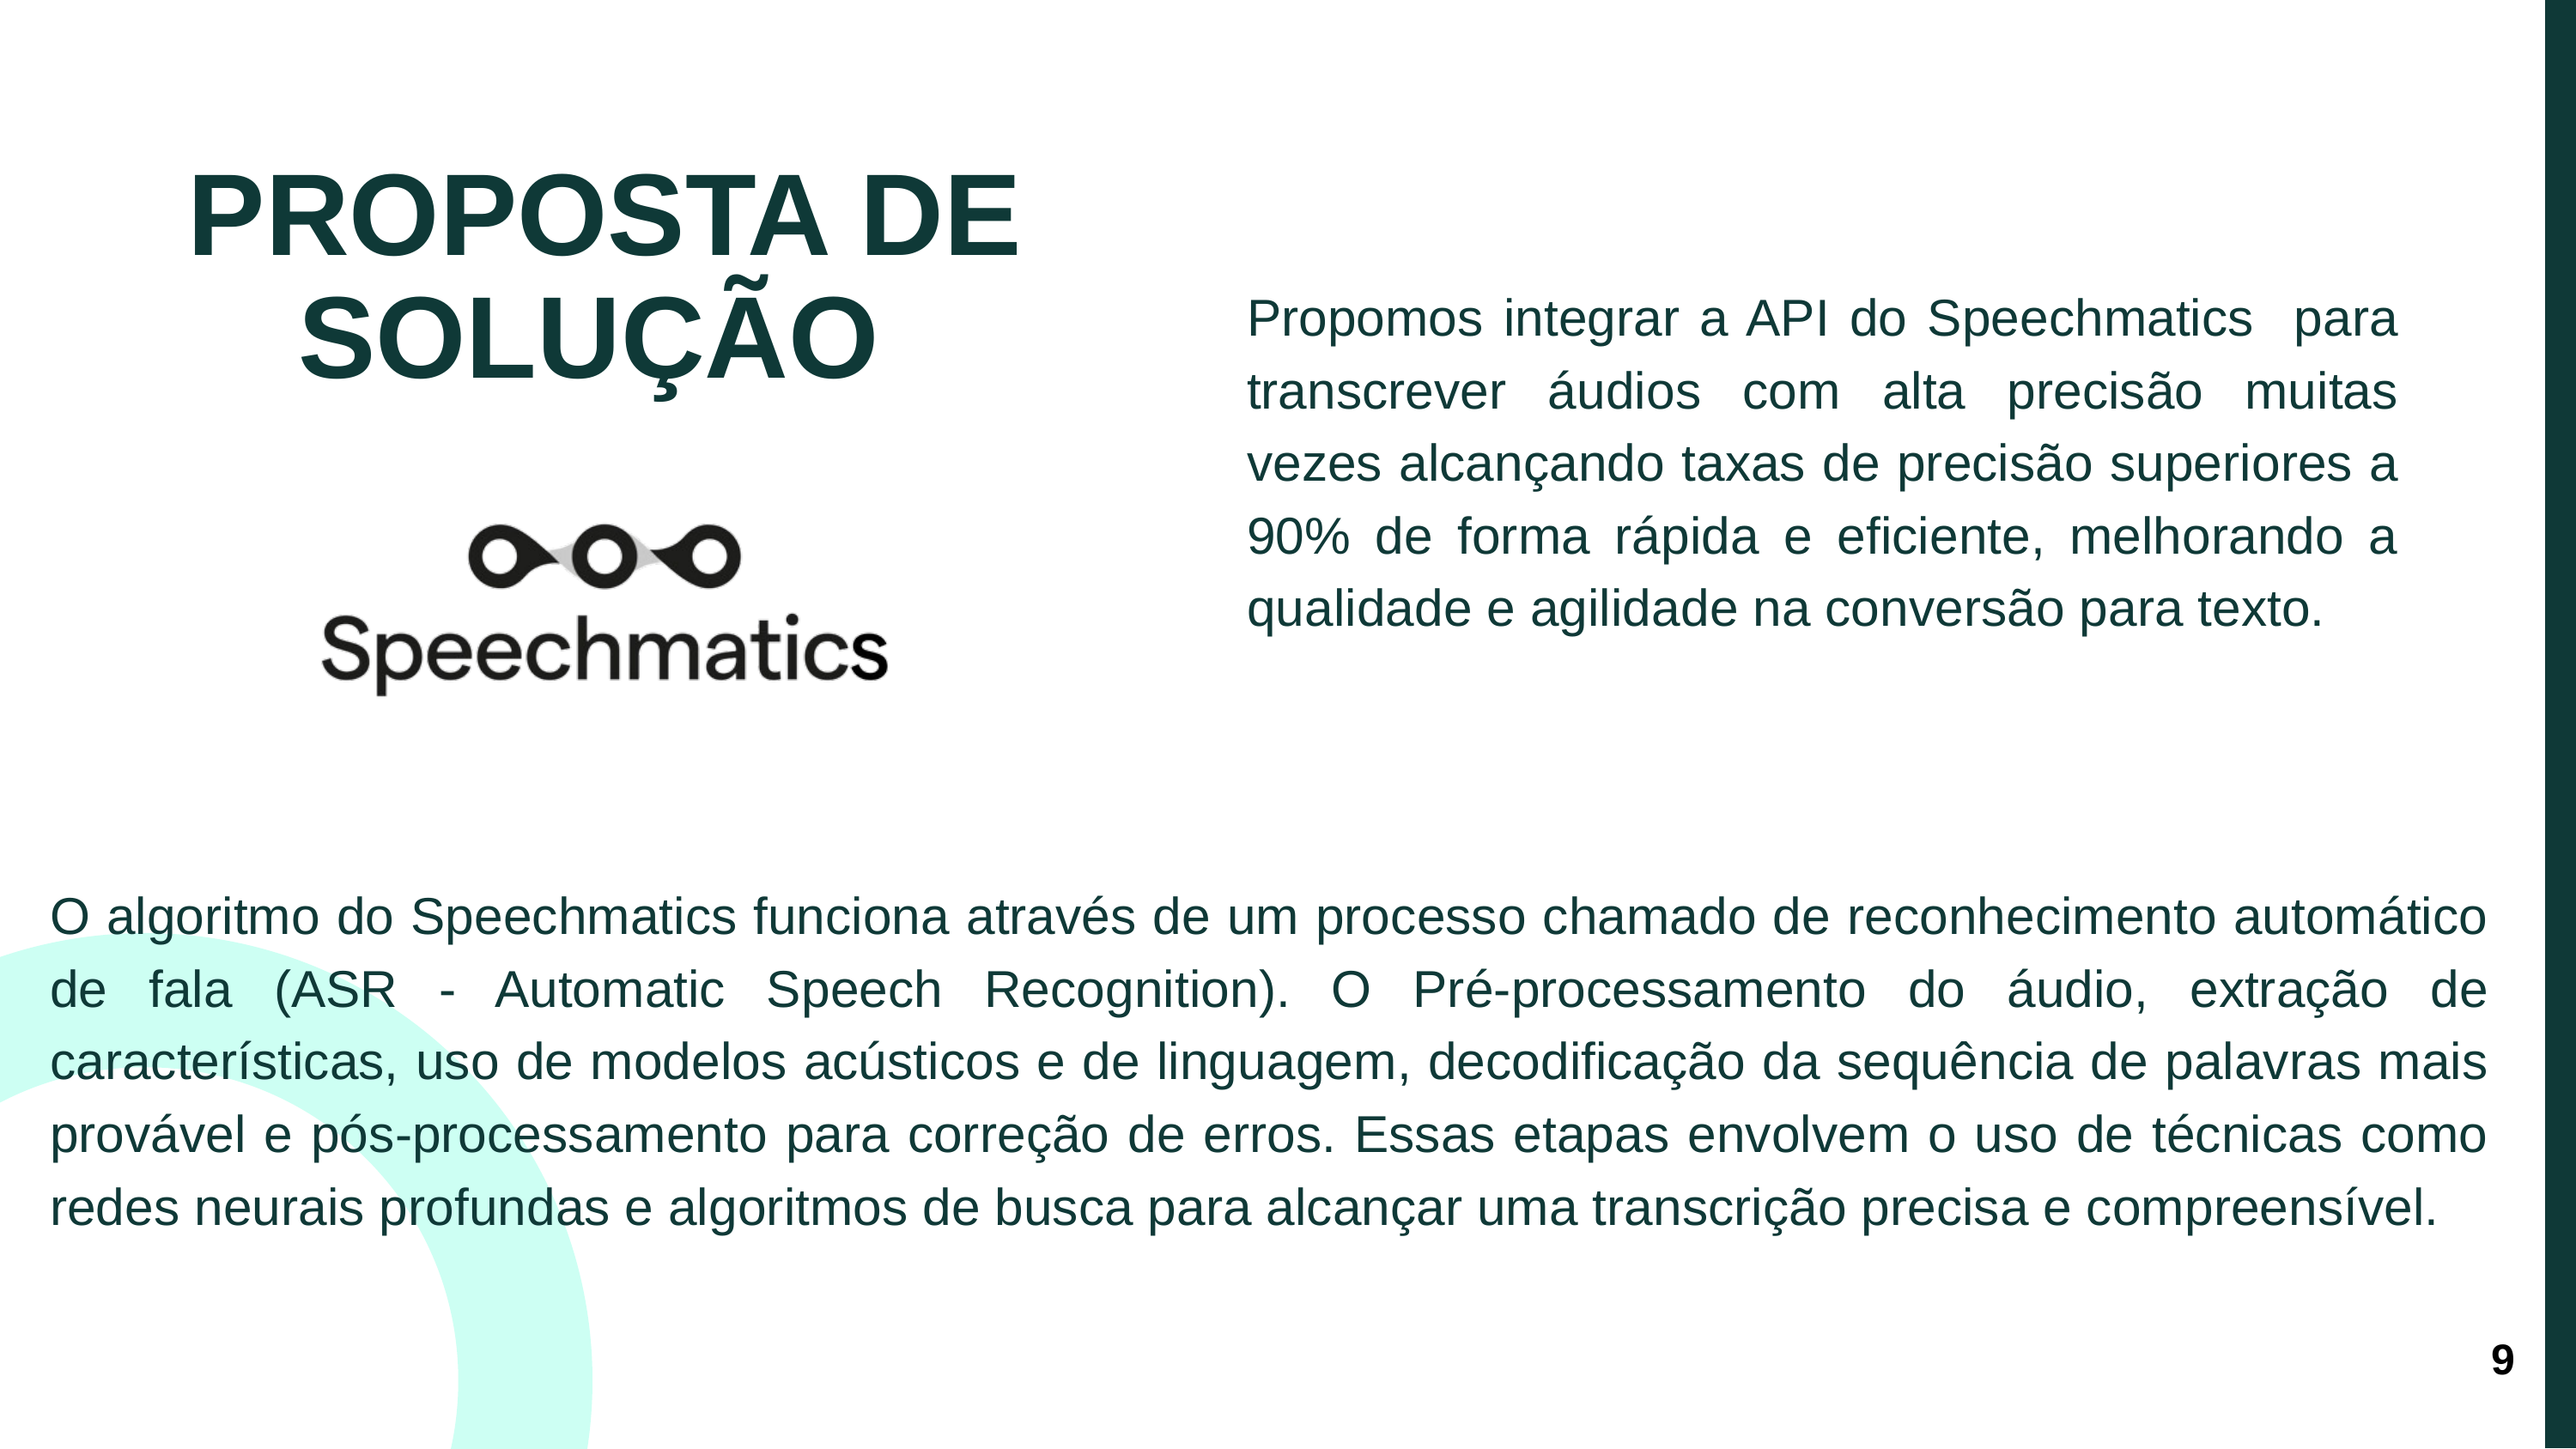

PROPOSTA DE SOLUÇÃO
Propomos integrar a API do Speechmatics  para transcrever áudios com alta precisão muitas vezes alcançando taxas de precisão superiores a 90% de forma rápida e eficiente, melhorando a qualidade e agilidade na conversão para texto.

O algoritmo do Speechmatics funciona através de um processo chamado de reconhecimento automático de fala (ASR - Automatic Speech Recognition). O Pré-processamento do áudio, extração de características, uso de modelos acústicos e de linguagem, decodificação da sequência de palavras mais provável e pós-processamento para correção de erros. Essas etapas envolvem o uso de técnicas como redes neurais profundas e algoritmos de busca para alcançar uma transcrição precisa e compreensível.

9